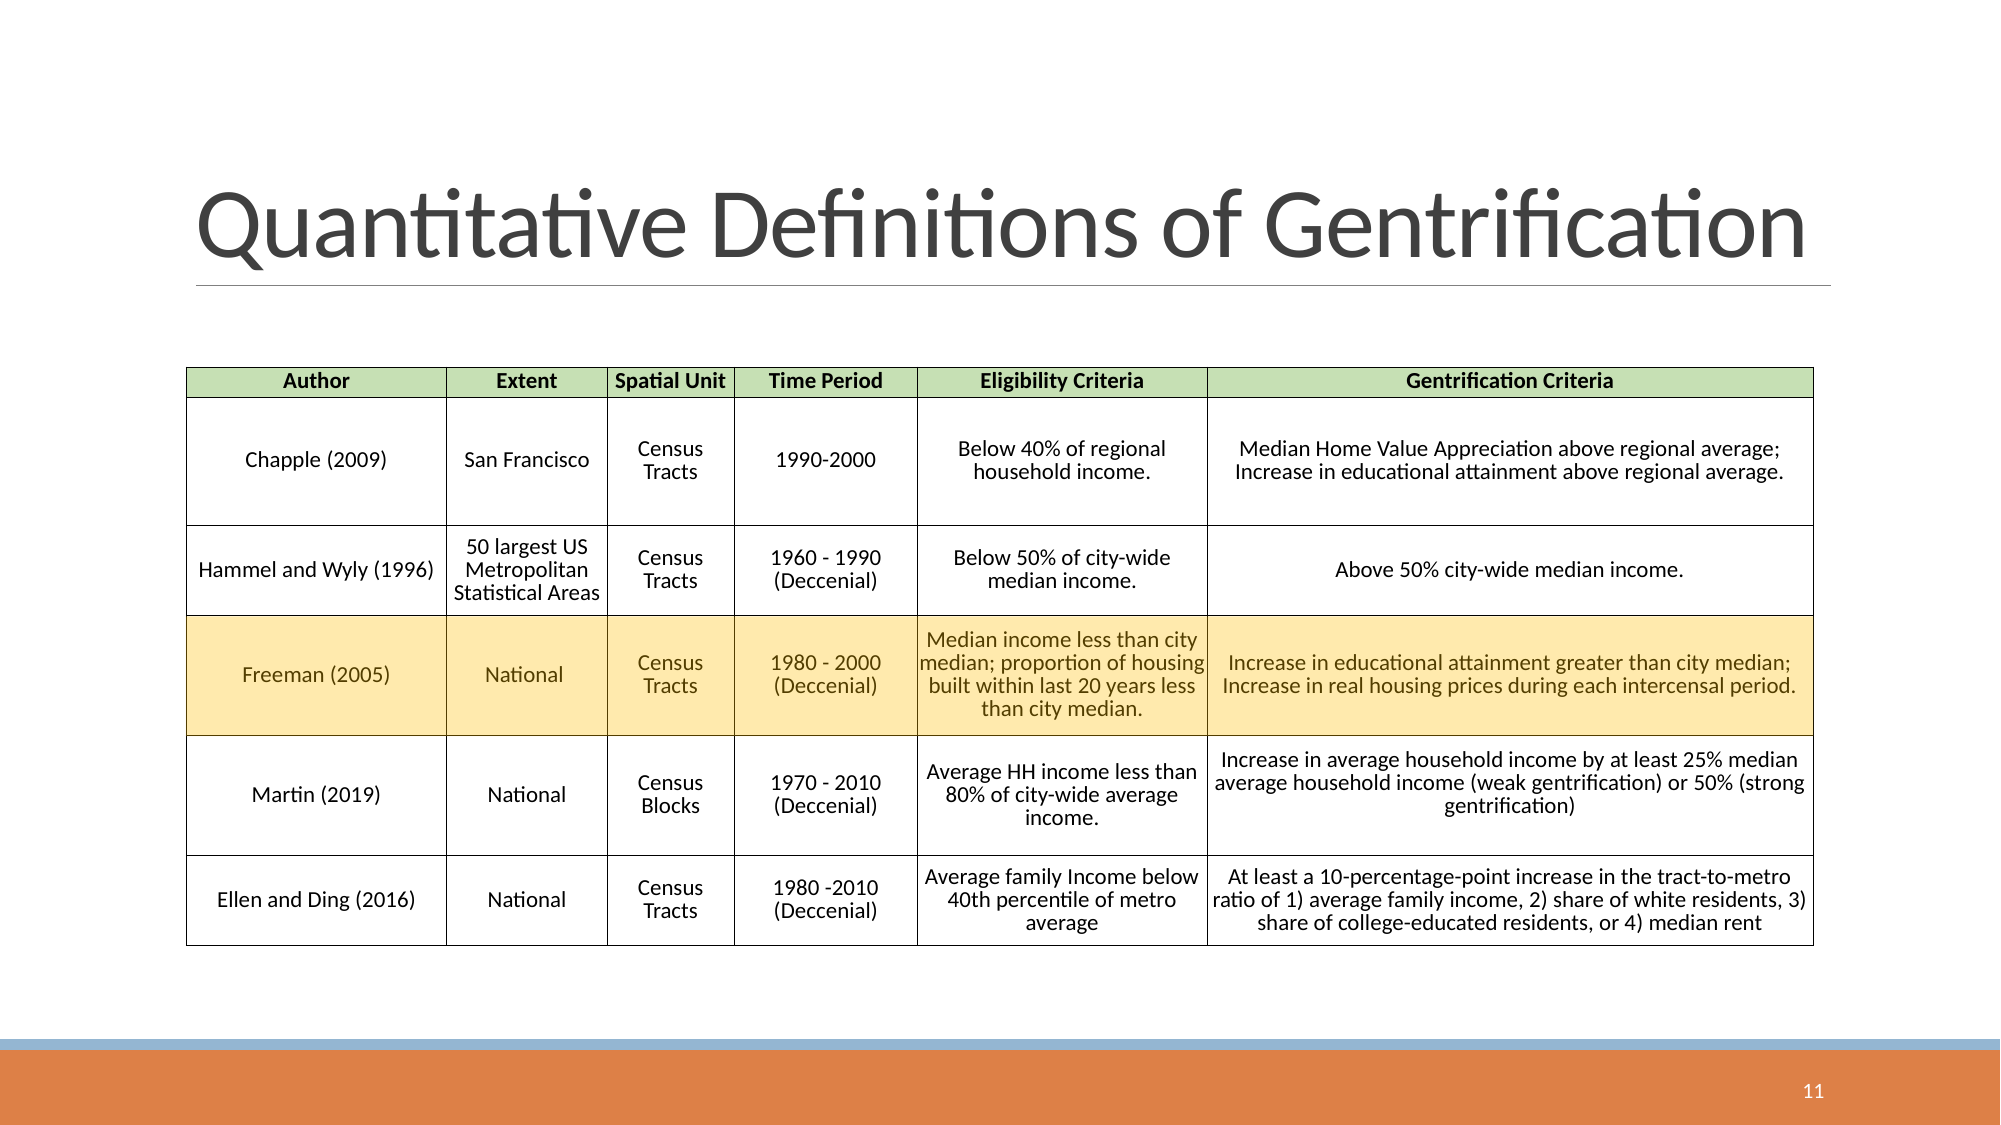

# Quantitative Definitions of Gentrification
| Author | Extent | Spatial Unit | Time Period | Eligibility Criteria | Gentrification Criteria |
| --- | --- | --- | --- | --- | --- |
| Chapple (2009) | San Francisco | Census Tracts | 1990-2000 | Below 40% of regional household income. | Median Home Value Appreciation above regional average; Increase in educational attainment above regional average. |
| Hammel and Wyly (1996) | 50 largest US Metropolitan Statistical Areas | Census Tracts | 1960 - 1990 (Deccenial) | Below 50% of city-wide median income. | Above 50% city-wide median income. |
| Freeman (2005) | National | Census Tracts | 1980 - 2000 (Deccenial) | Median income less than city median; proportion of housing built within last 20 years less than city median. | Increase in educational attainment greater than city median; Increase in real housing prices during each intercensal period. |
| Martin (2019) | National | Census Blocks | 1970 - 2010 (Deccenial) | Average HH income less than 80% of city-wide average income. | Increase in average household income by at least 25% median average household income (weak gentrification) or 50% (strong gentrification) |
| Ellen and Ding (2016) | National | Census Tracts | 1980 -2010 (Deccenial) | Average family Income below 40th percentile of metro average | At least a 10-percentage-point increase in the tract-to-metro ratio of 1) average family income, 2) share of white residents, 3) share of college-educated residents, or 4) median rent |

11